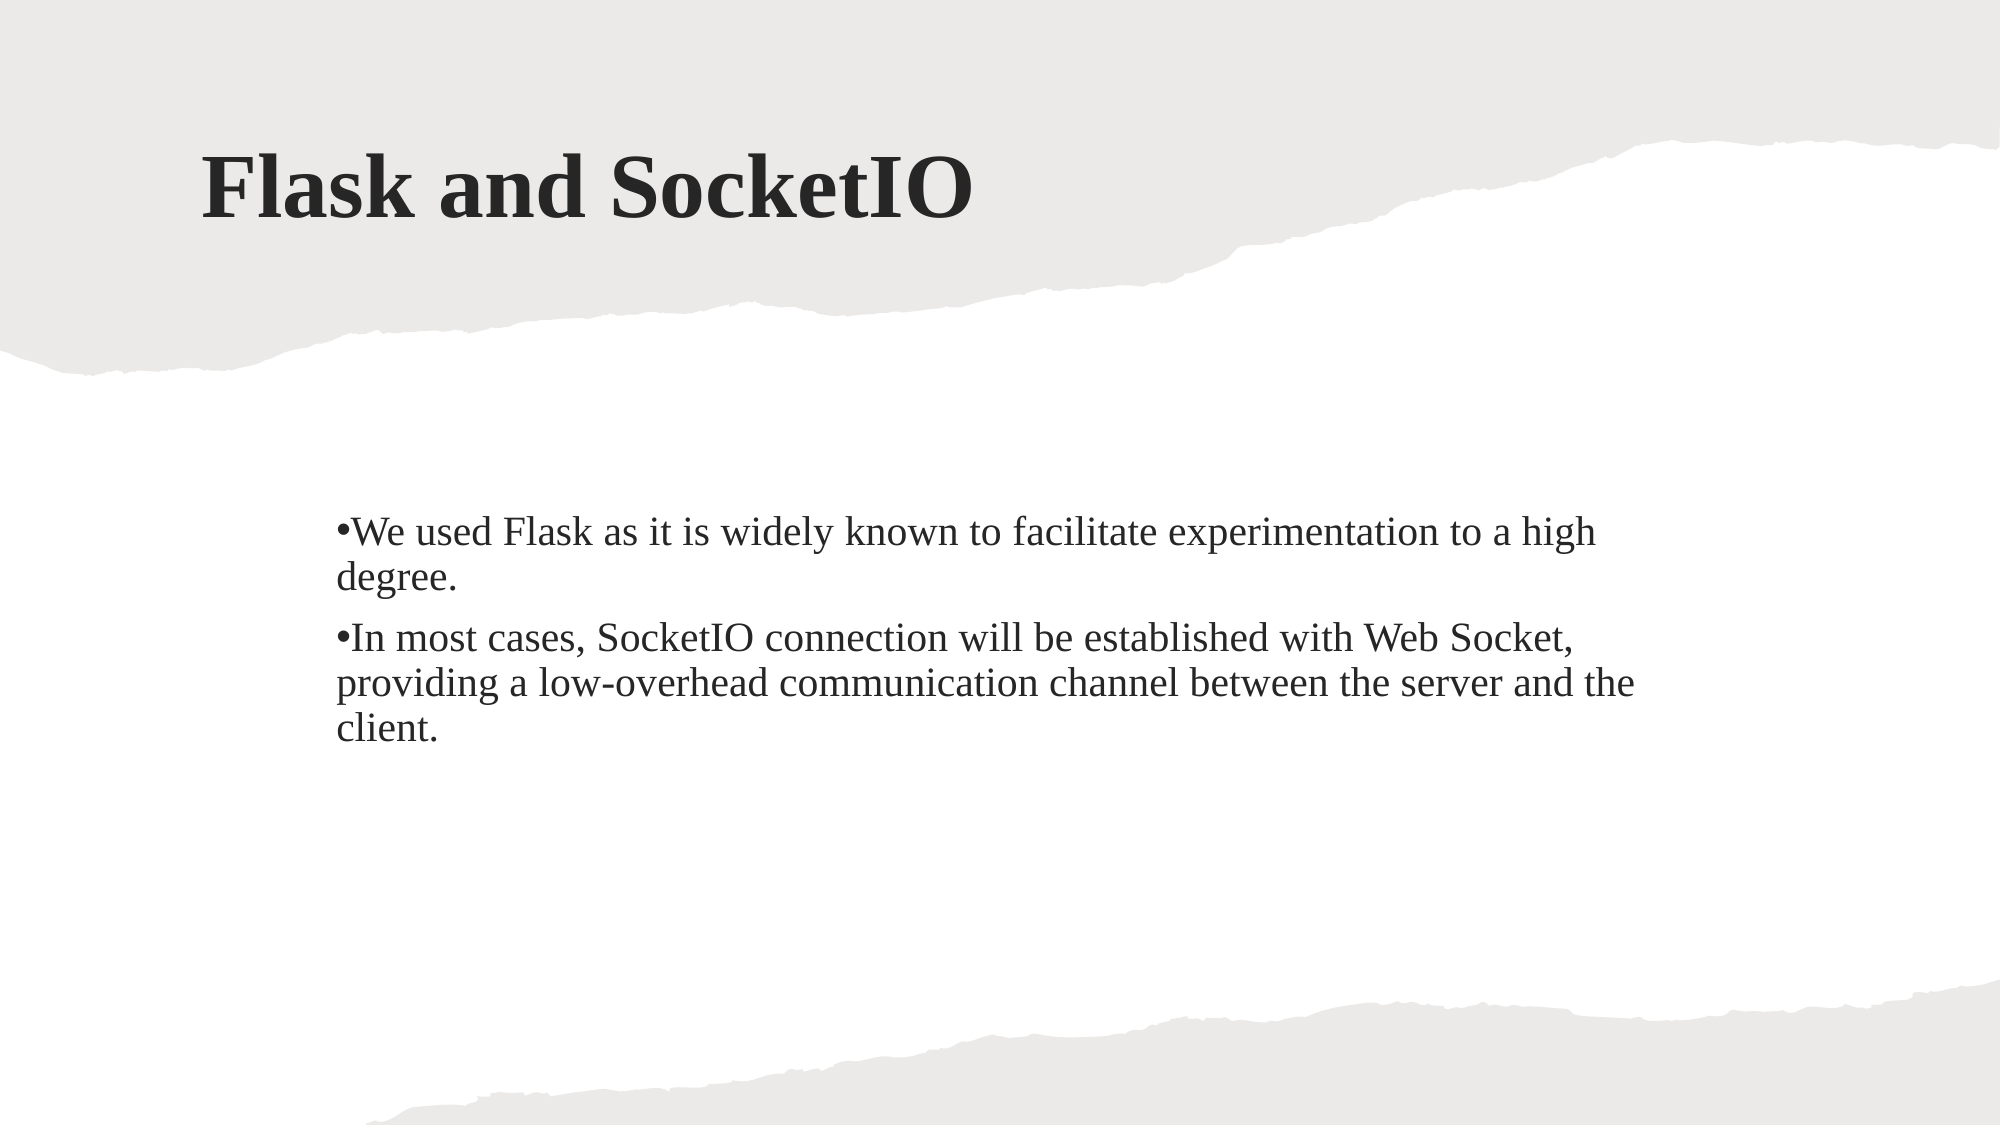

# Flask and SocketIO
We used Flask as it is widely known to facilitate experimentation to a high degree.
In most cases, SocketIO connection will be established with Web Socket, providing a low-overhead communication channel between the server and the client.